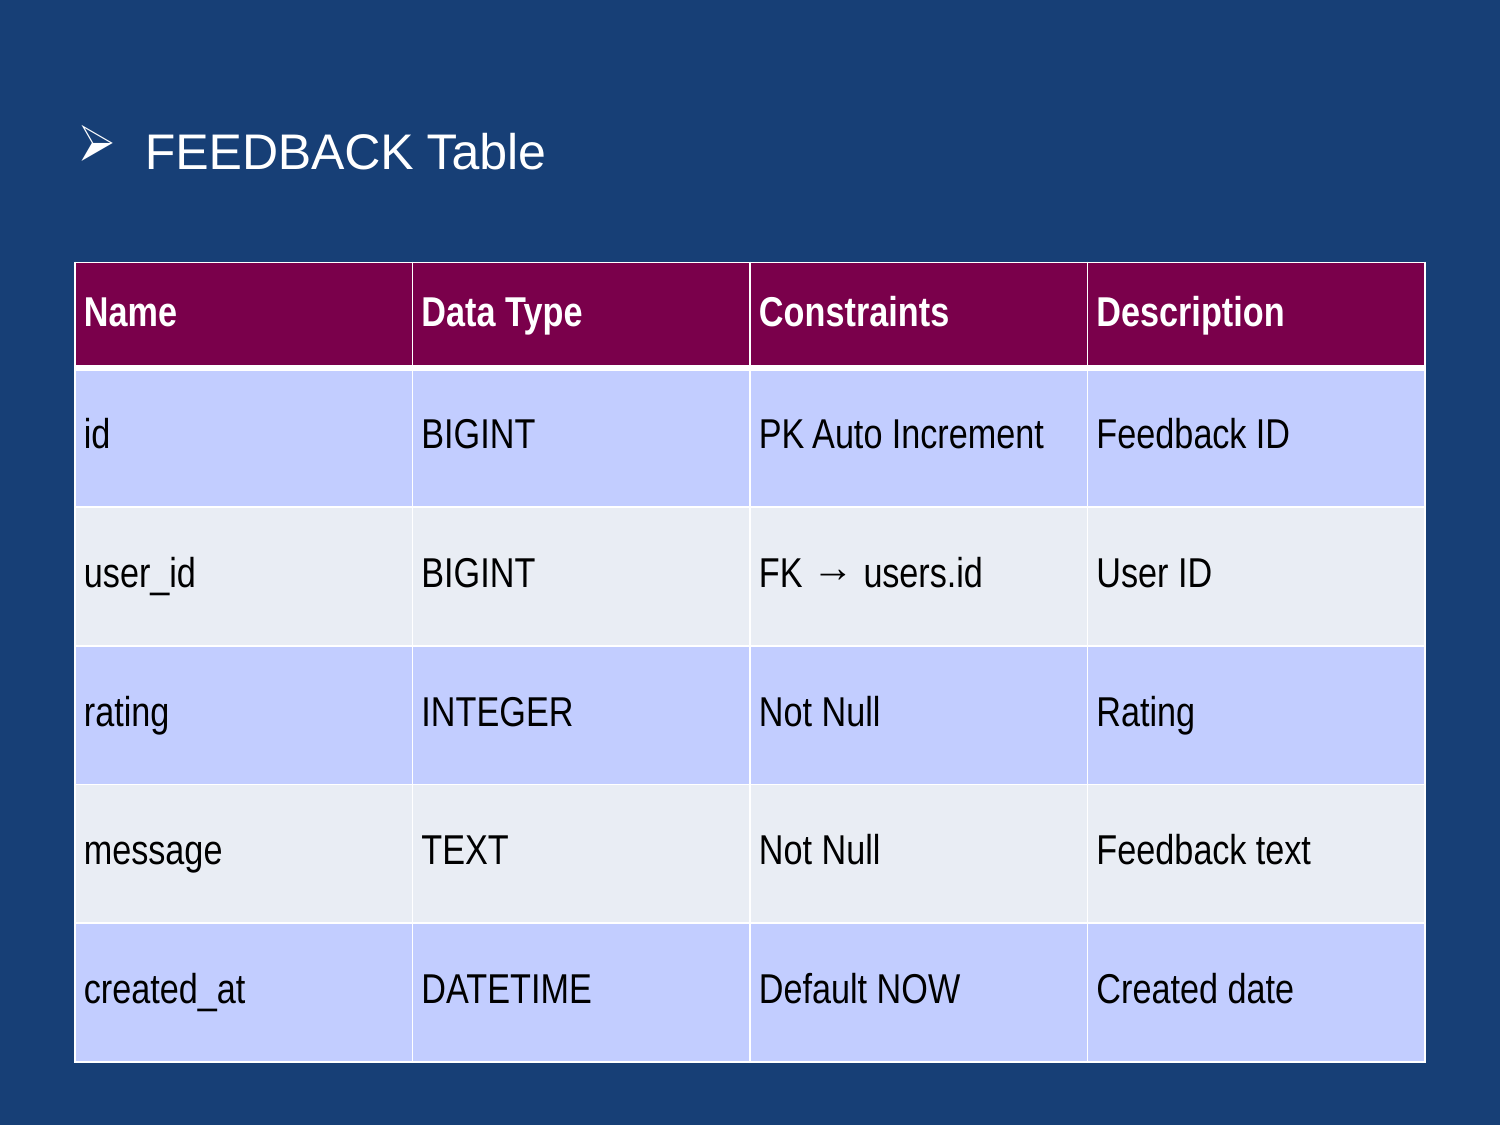

FEEDBACK Table
| Name | Data Type | Constraints | Description |
| --- | --- | --- | --- |
| id | BIGINT | PK Auto Increment | Feedback ID |
| user\_id | BIGINT | FK → users.id | User ID |
| rating | INTEGER | Not Null | Rating |
| message | TEXT | Not Null | Feedback text |
| created\_at | DATETIME | Default NOW | Created date |